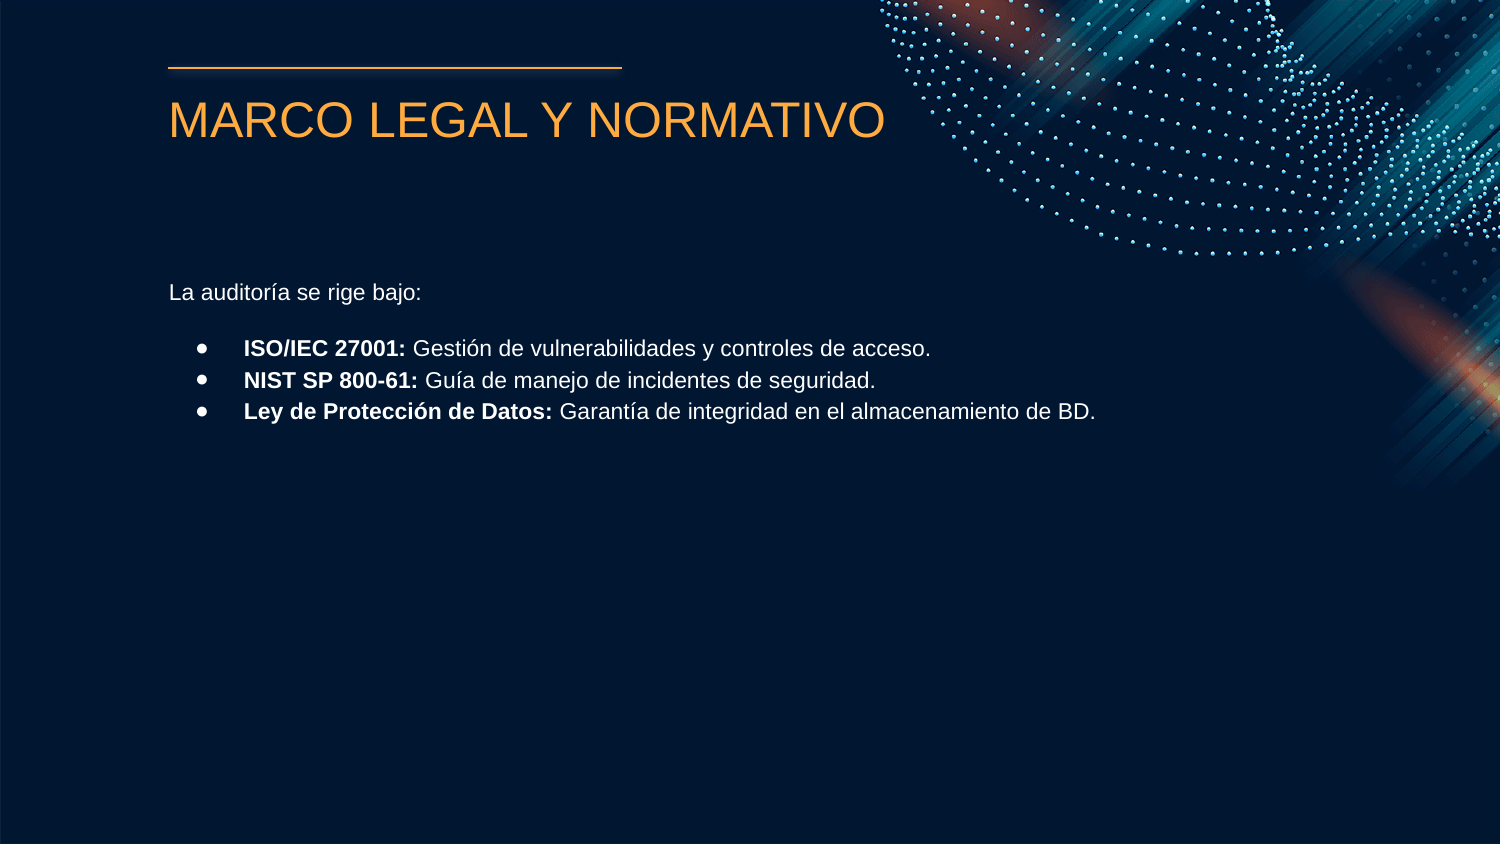

# MARCO LEGAL Y NORMATIVO

La auditoría se rige bajo:
ISO/IEC 27001: Gestión de vulnerabilidades y controles de acceso.
NIST SP 800-61: Guía de manejo de incidentes de seguridad.
Ley de Protección de Datos: Garantía de integridad en el almacenamiento de BD.